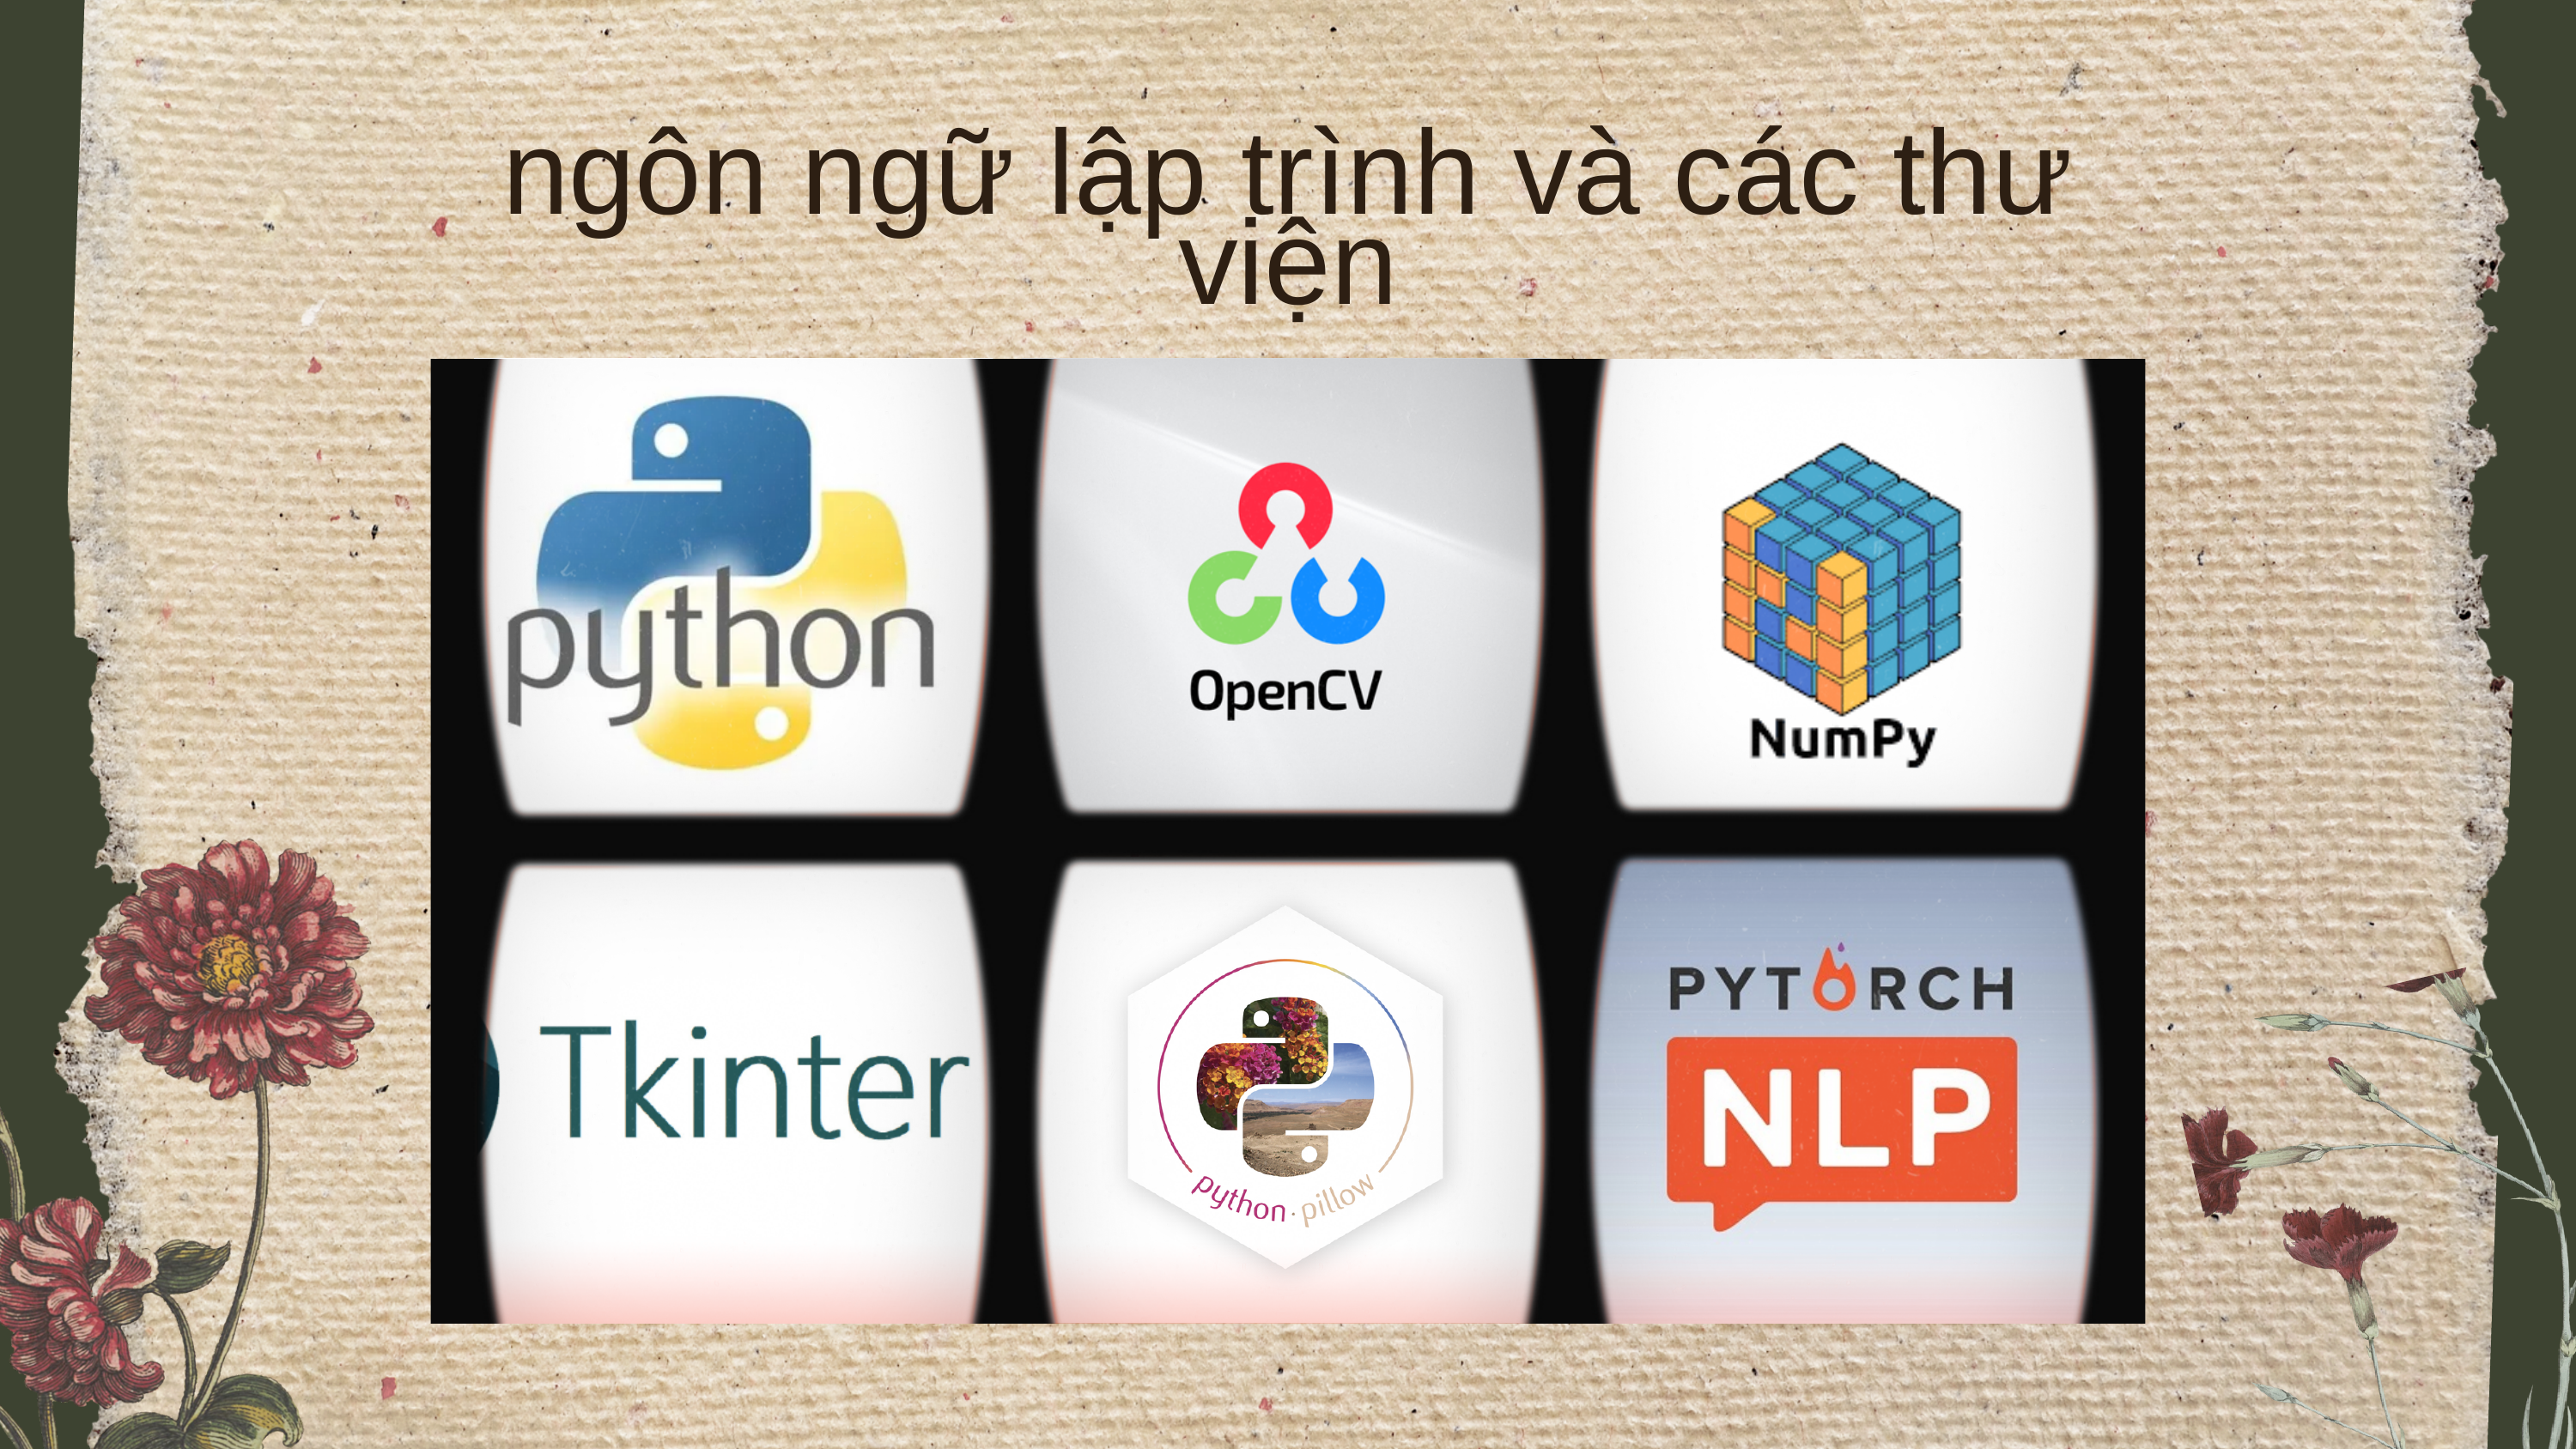

ngôn ngữ lập trình và các thư viện